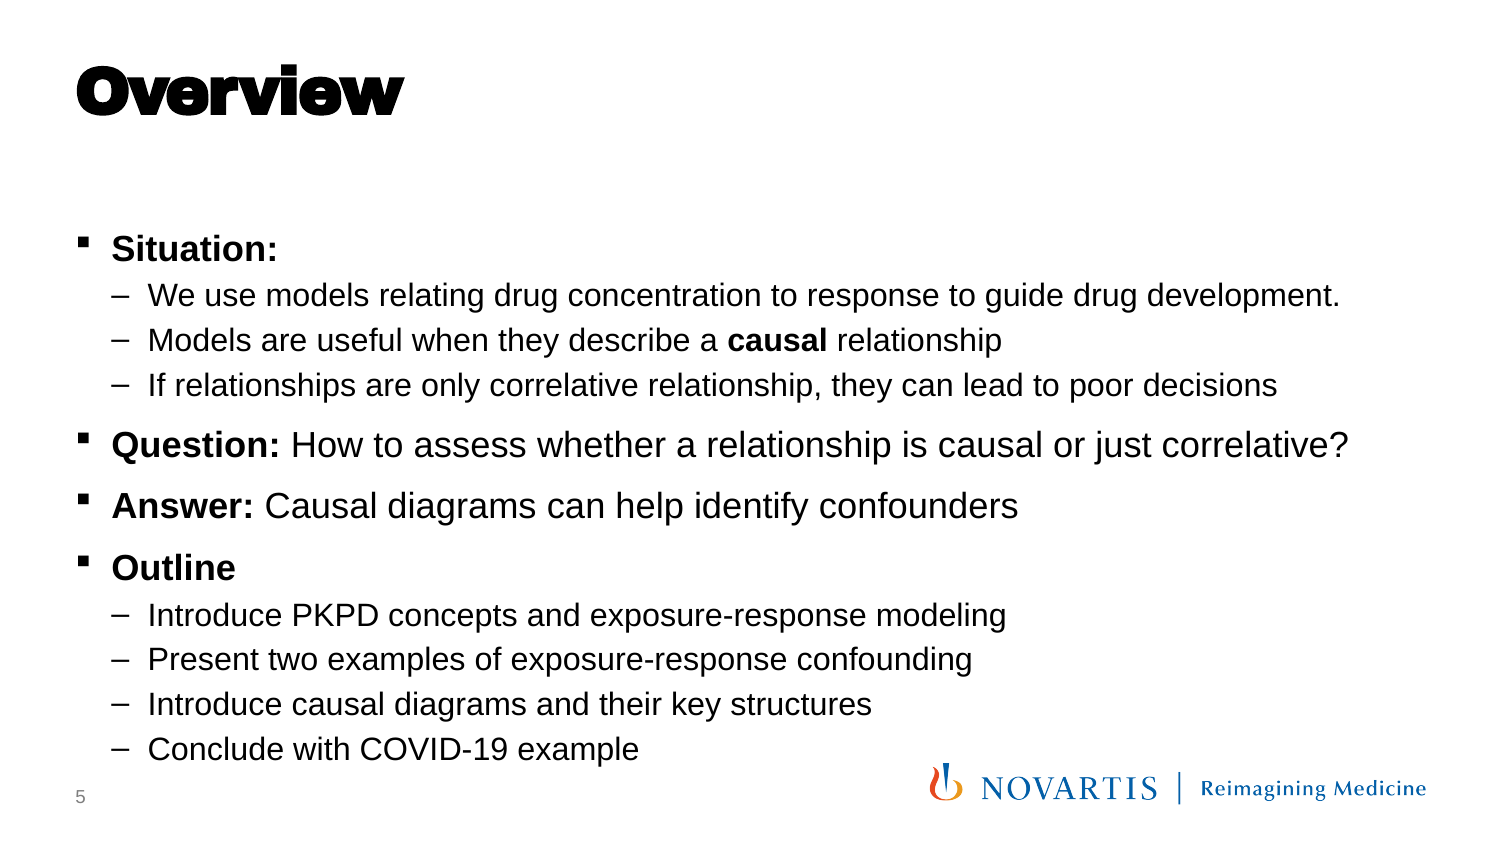

# Overview
Situation:
We use models relating drug concentration to response to guide drug development.
Models are useful when they describe a causal relationship
If relationships are only correlative relationship, they can lead to poor decisions
Question: How to assess whether a relationship is causal or just correlative?
Answer: Causal diagrams can help identify confounders
Outline
Introduce PKPD concepts and exposure-response modeling
Present two examples of exposure-response confounding
Introduce causal diagrams and their key structures
Conclude with COVID-19 example

5